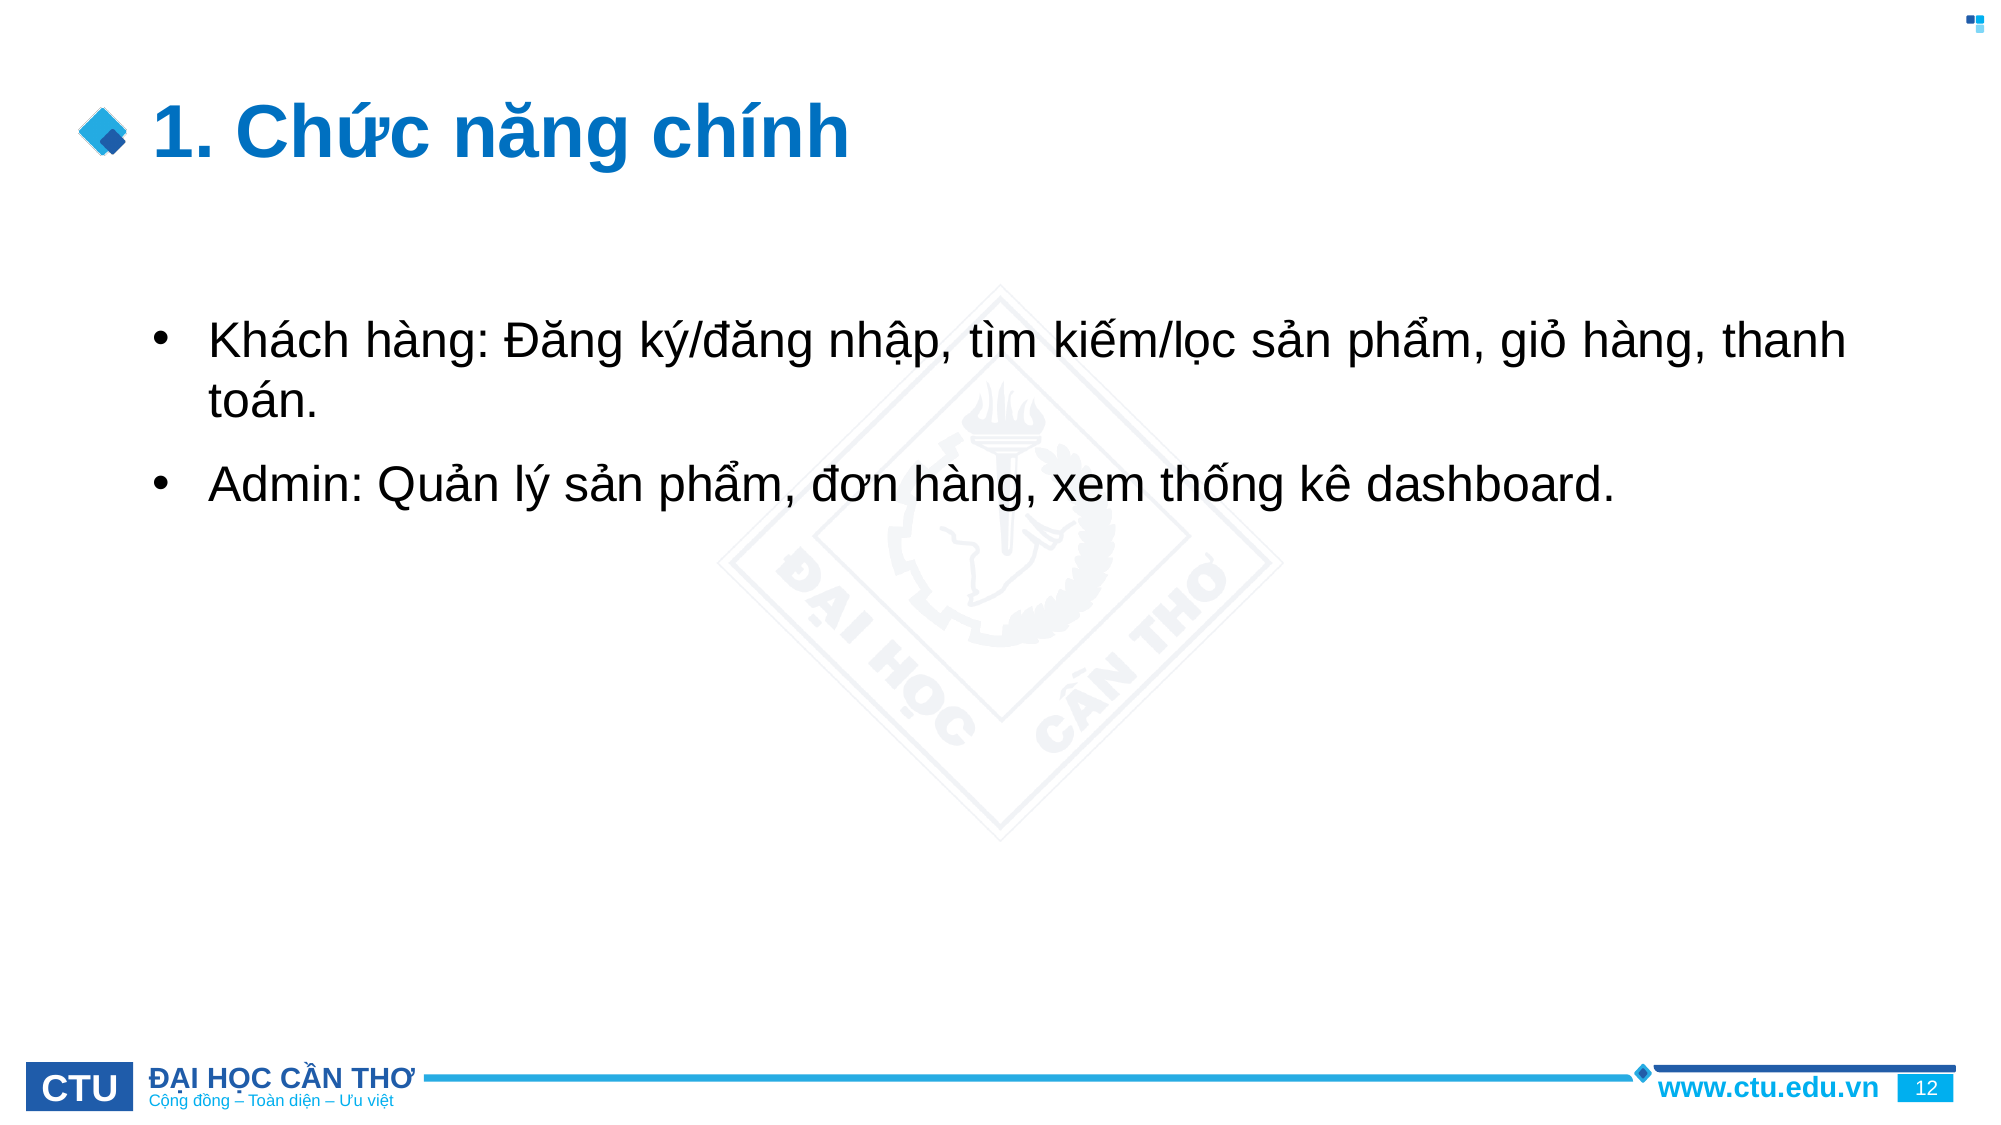

# 1. Chức năng chính
Khách hàng: Đăng ký/đăng nhập, tìm kiếm/lọc sản phẩm, giỏ hàng, thanh toán.
Admin: Quản lý sản phẩm, đơn hàng, xem thống kê dashboard.